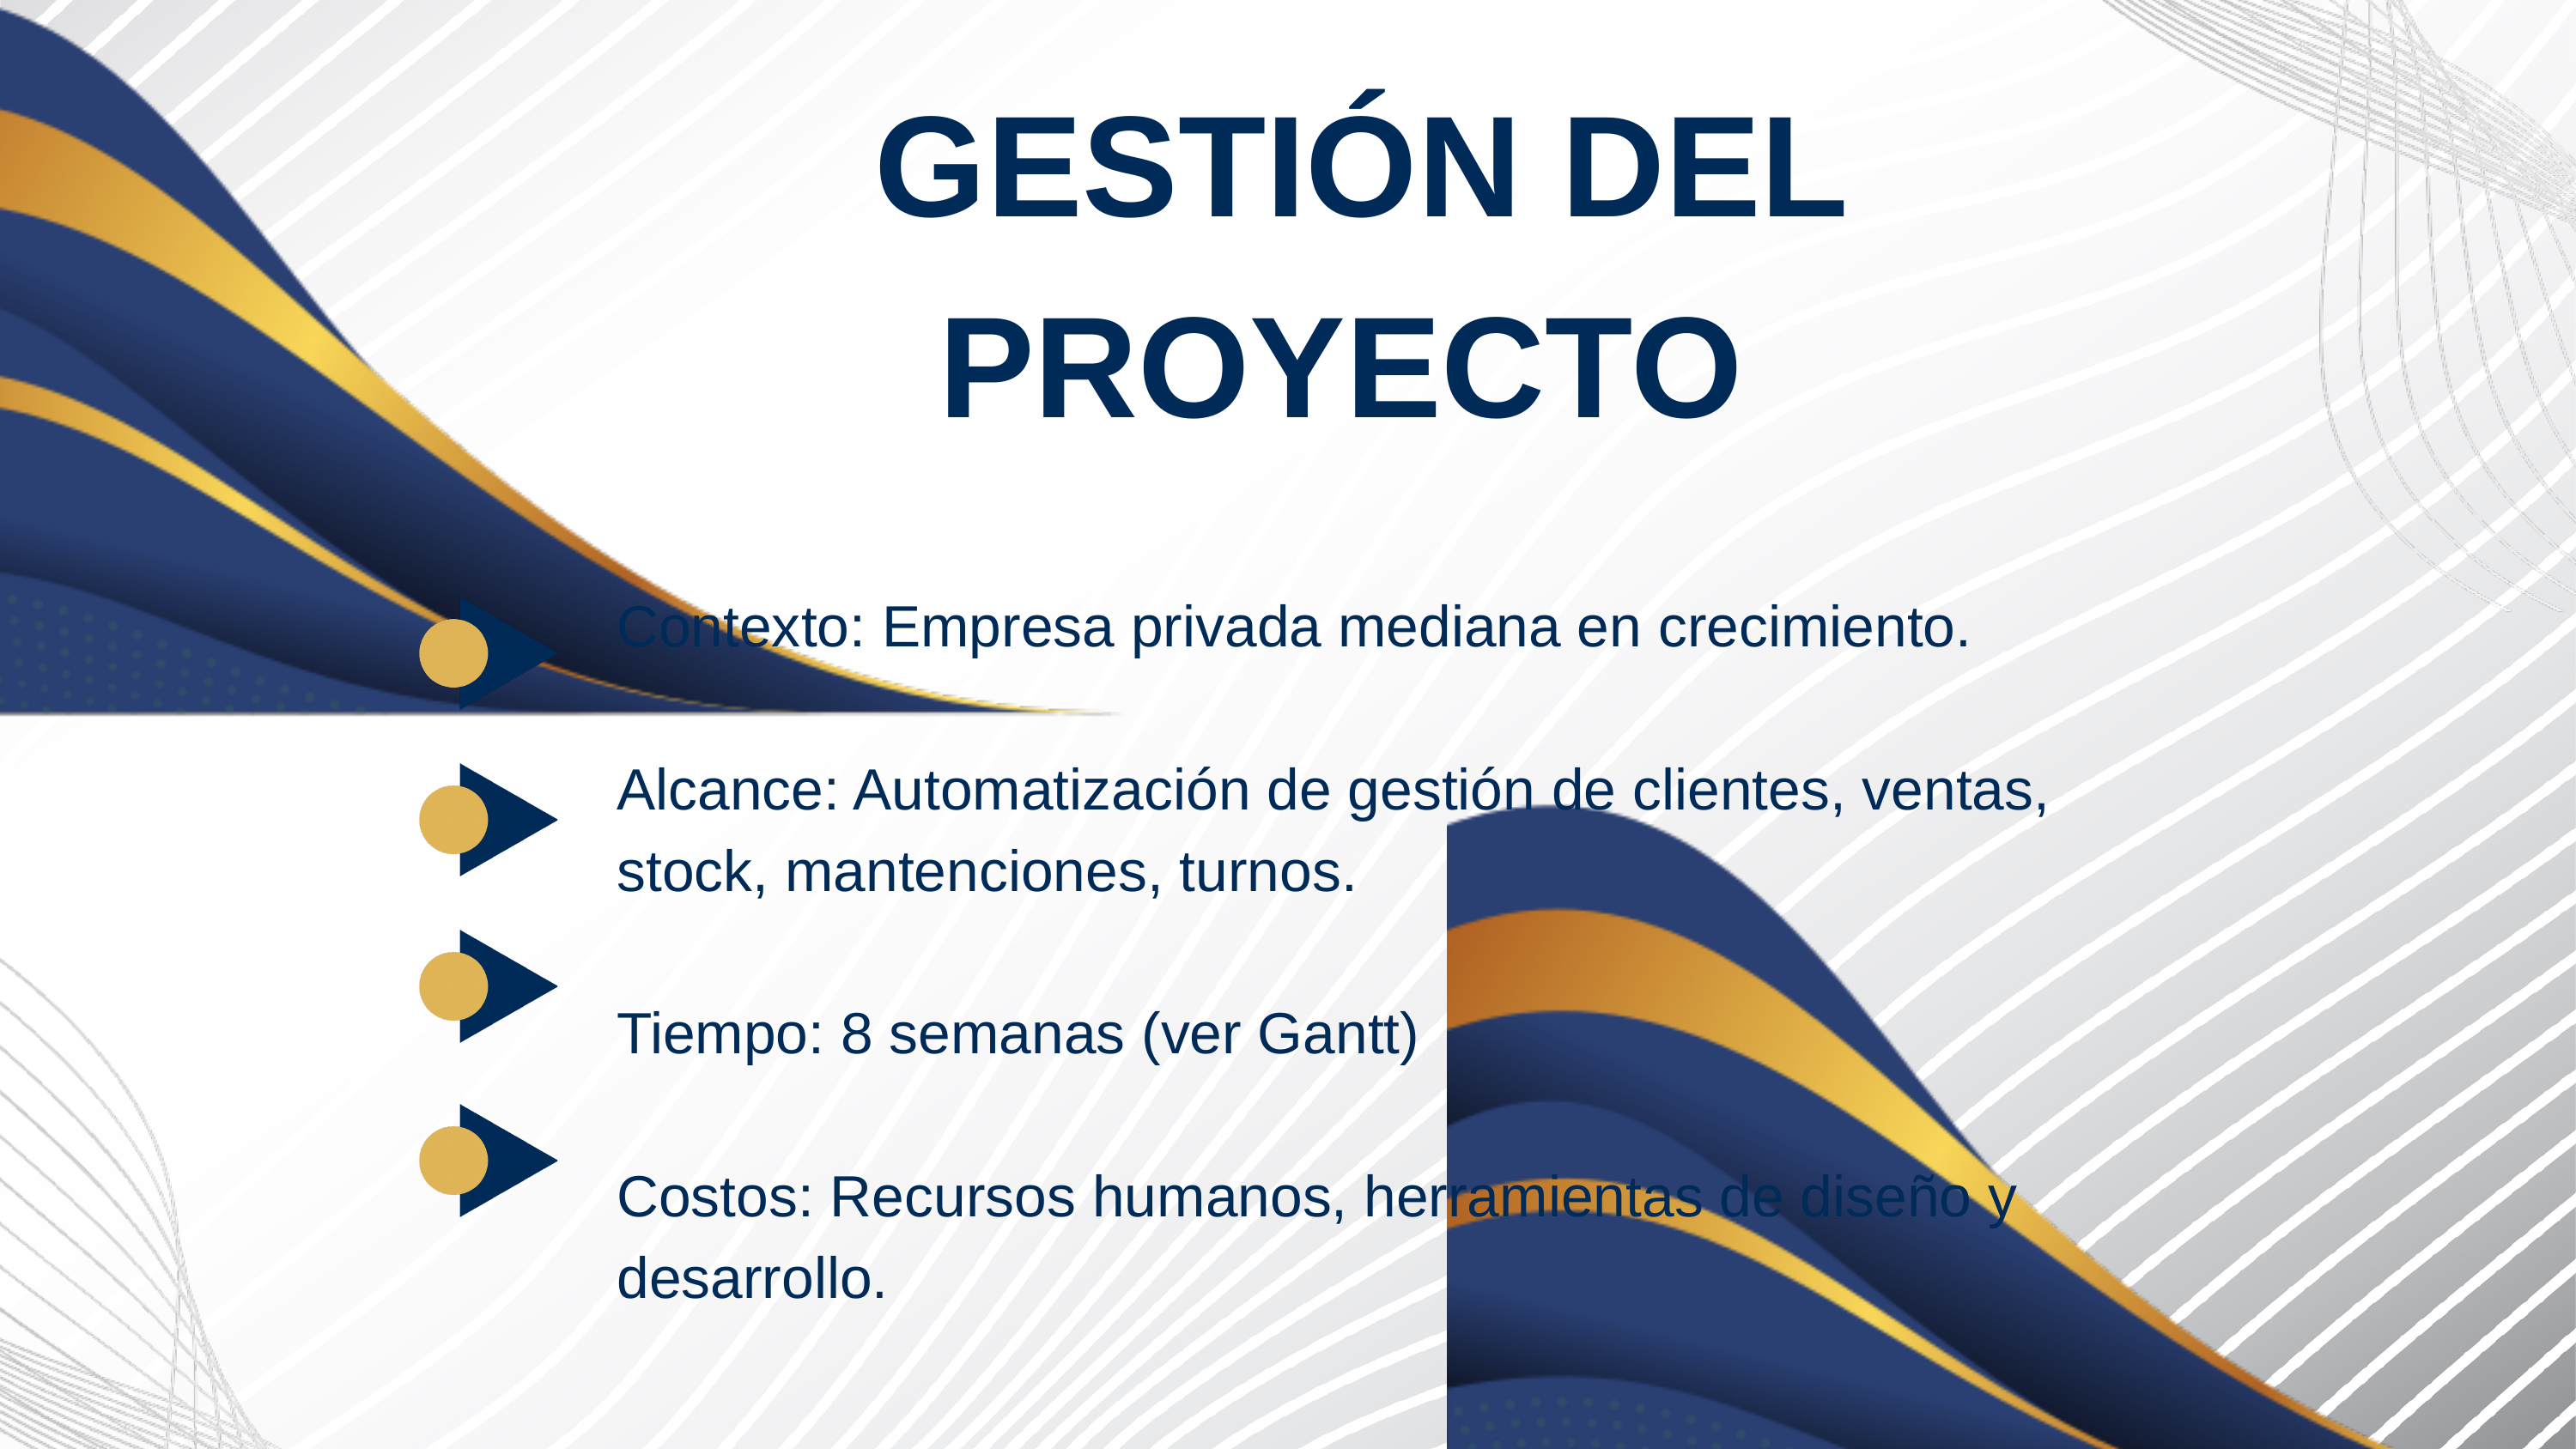

GESTIÓN DEL PROYECTO
Contexto: Empresa privada mediana en crecimiento.

Alcance: Automatización de gestión de clientes, ventas, stock, mantenciones, turnos.

Tiempo: 8 semanas (ver Gantt)

Costos: Recursos humanos, herramientas de diseño y desarrollo.